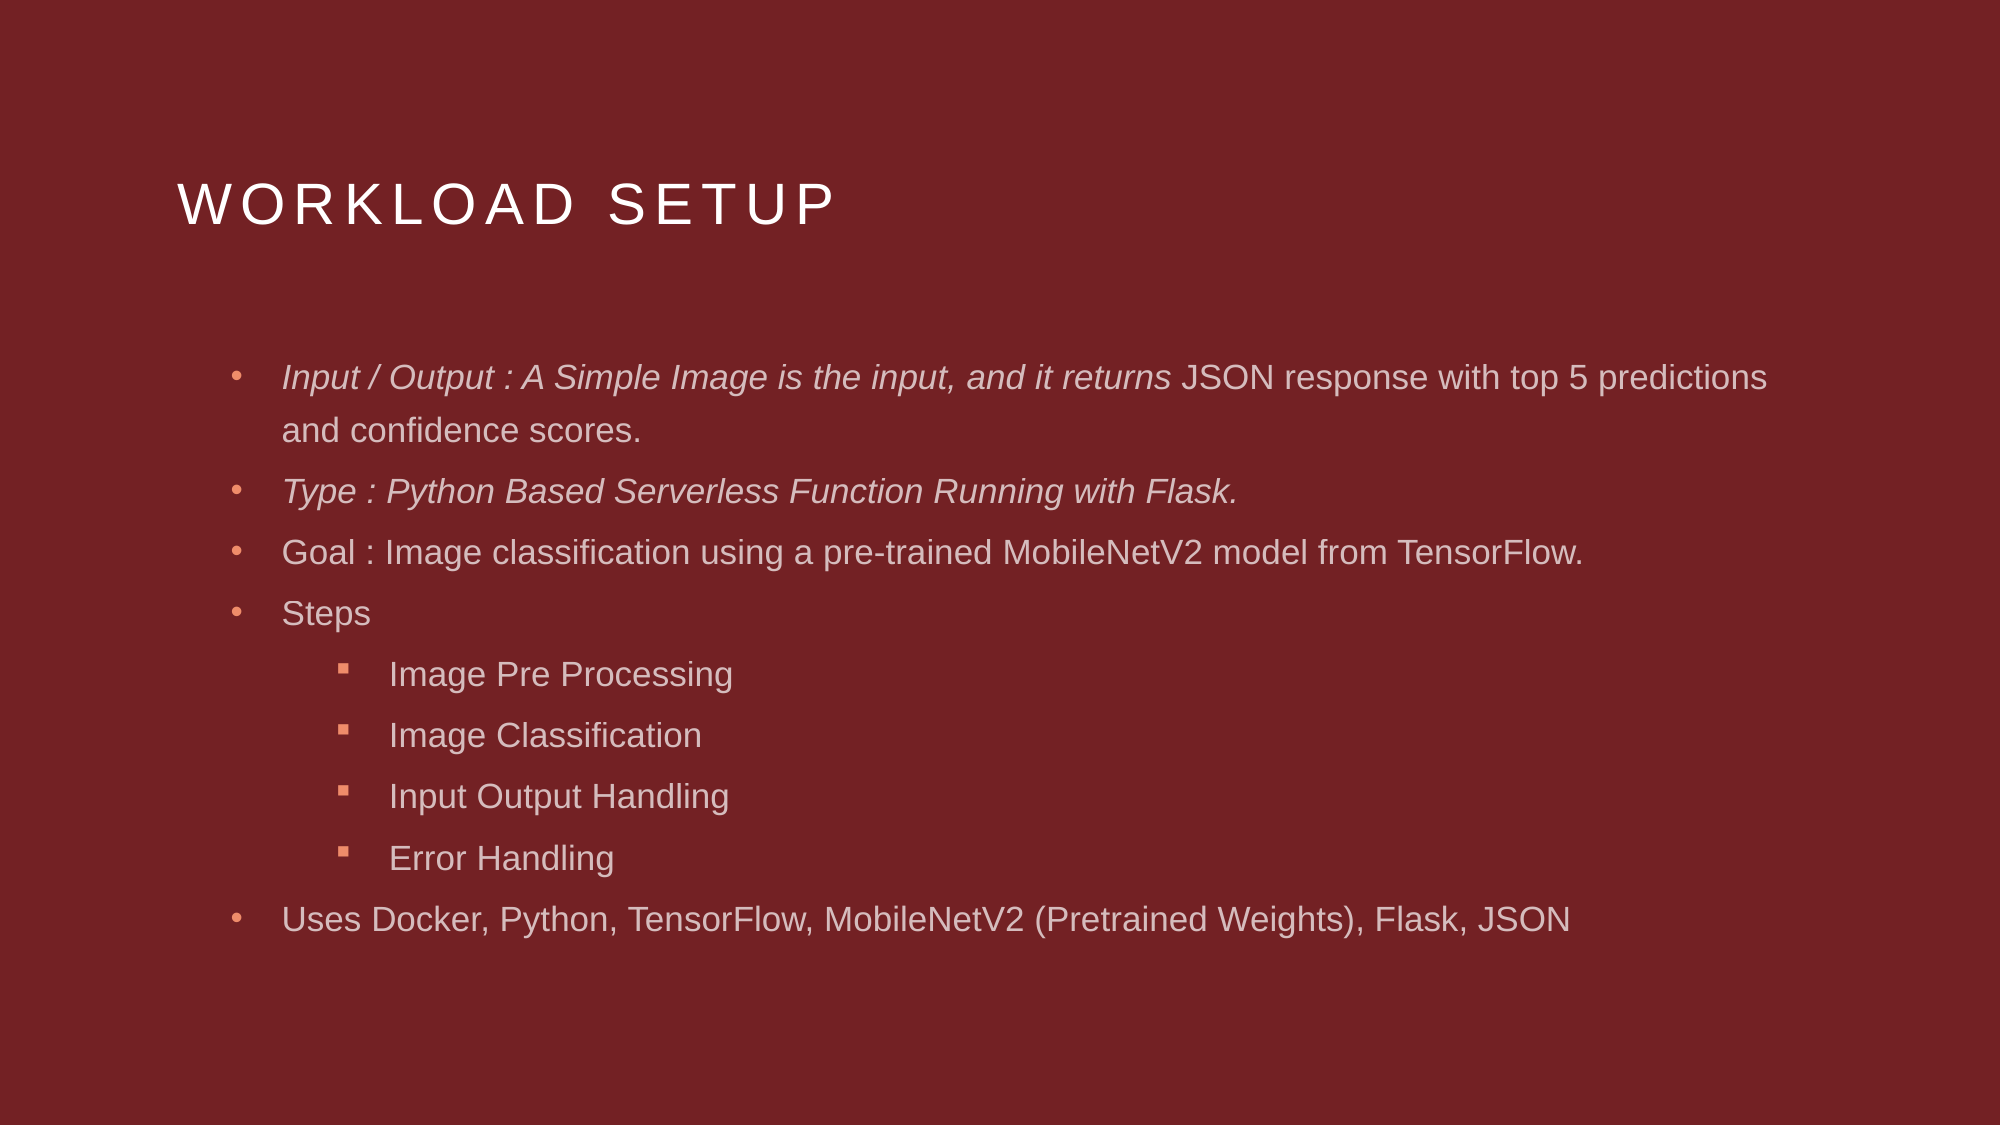

# Workload setup

Input / Output : A Simple Image is the input, and it returns JSON response with top 5 predictions and confidence scores.
Type : Python Based Serverless Function Running with Flask.
Goal : Image classification using a pre-trained MobileNetV2 model from TensorFlow.
Steps
Image Pre Processing
Image Classification
Input Output Handling
Error Handling
Uses Docker, Python, TensorFlow, MobileNetV2 (Pretrained Weights), Flask, JSON